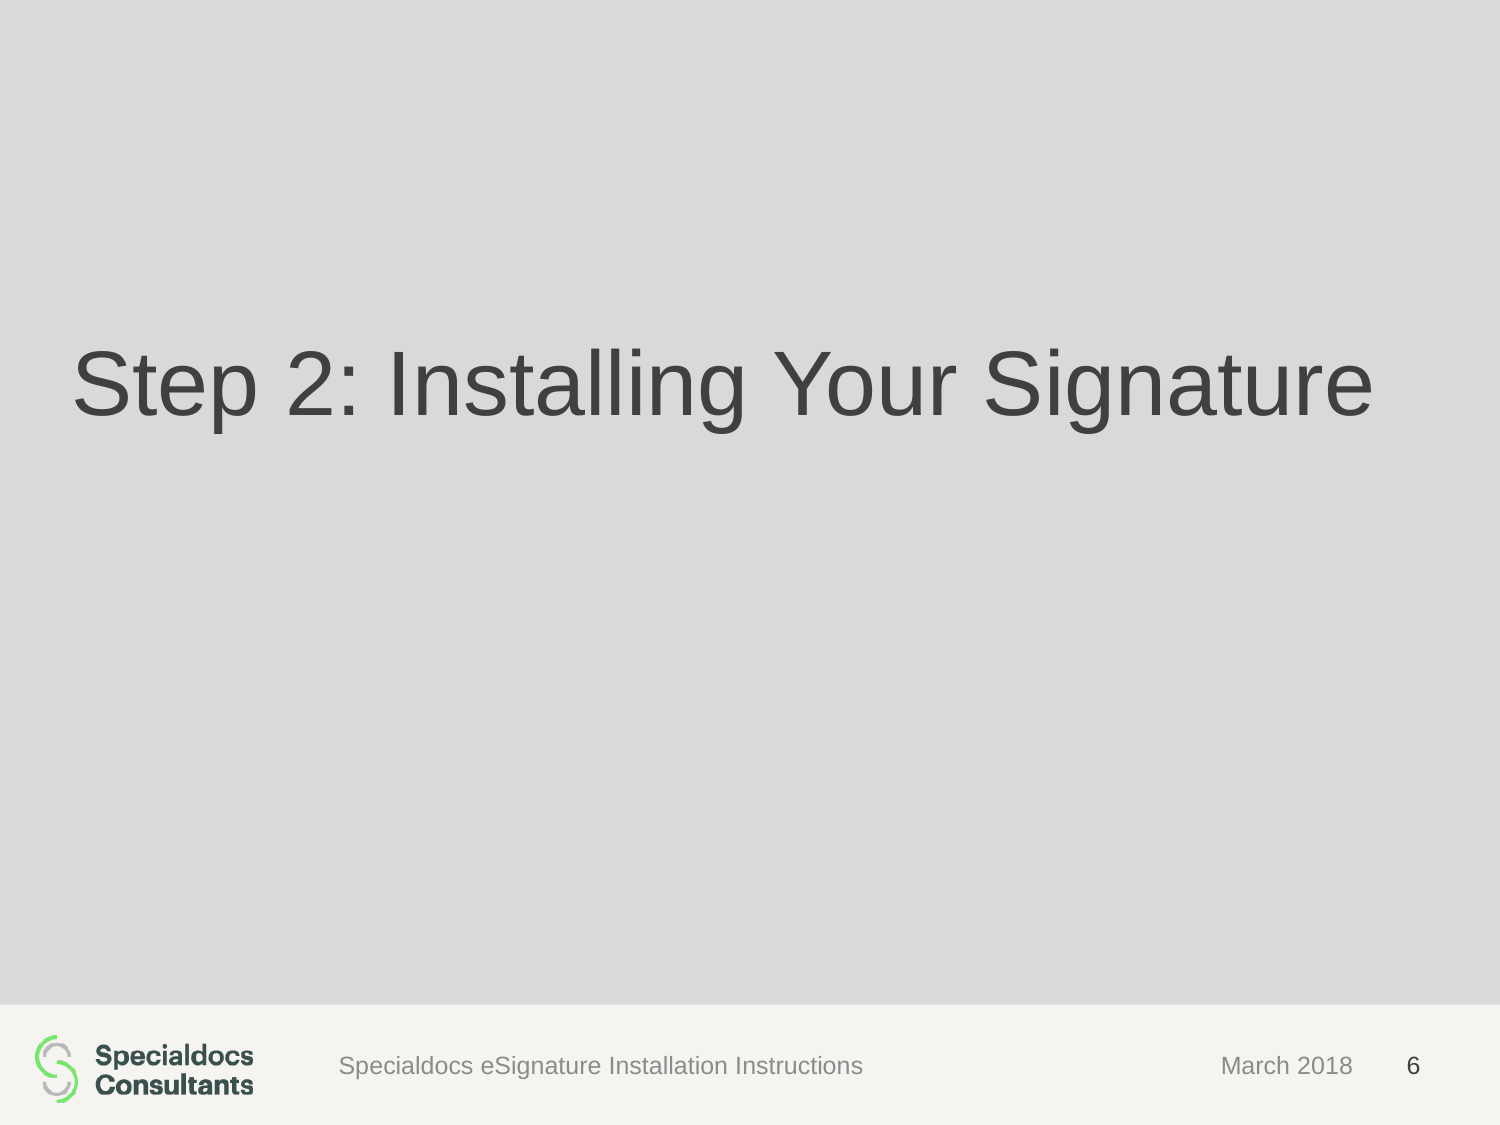

Step 2: Installing Your Signature
Specialdocs eSignature Installation Instructions
March 2018
6